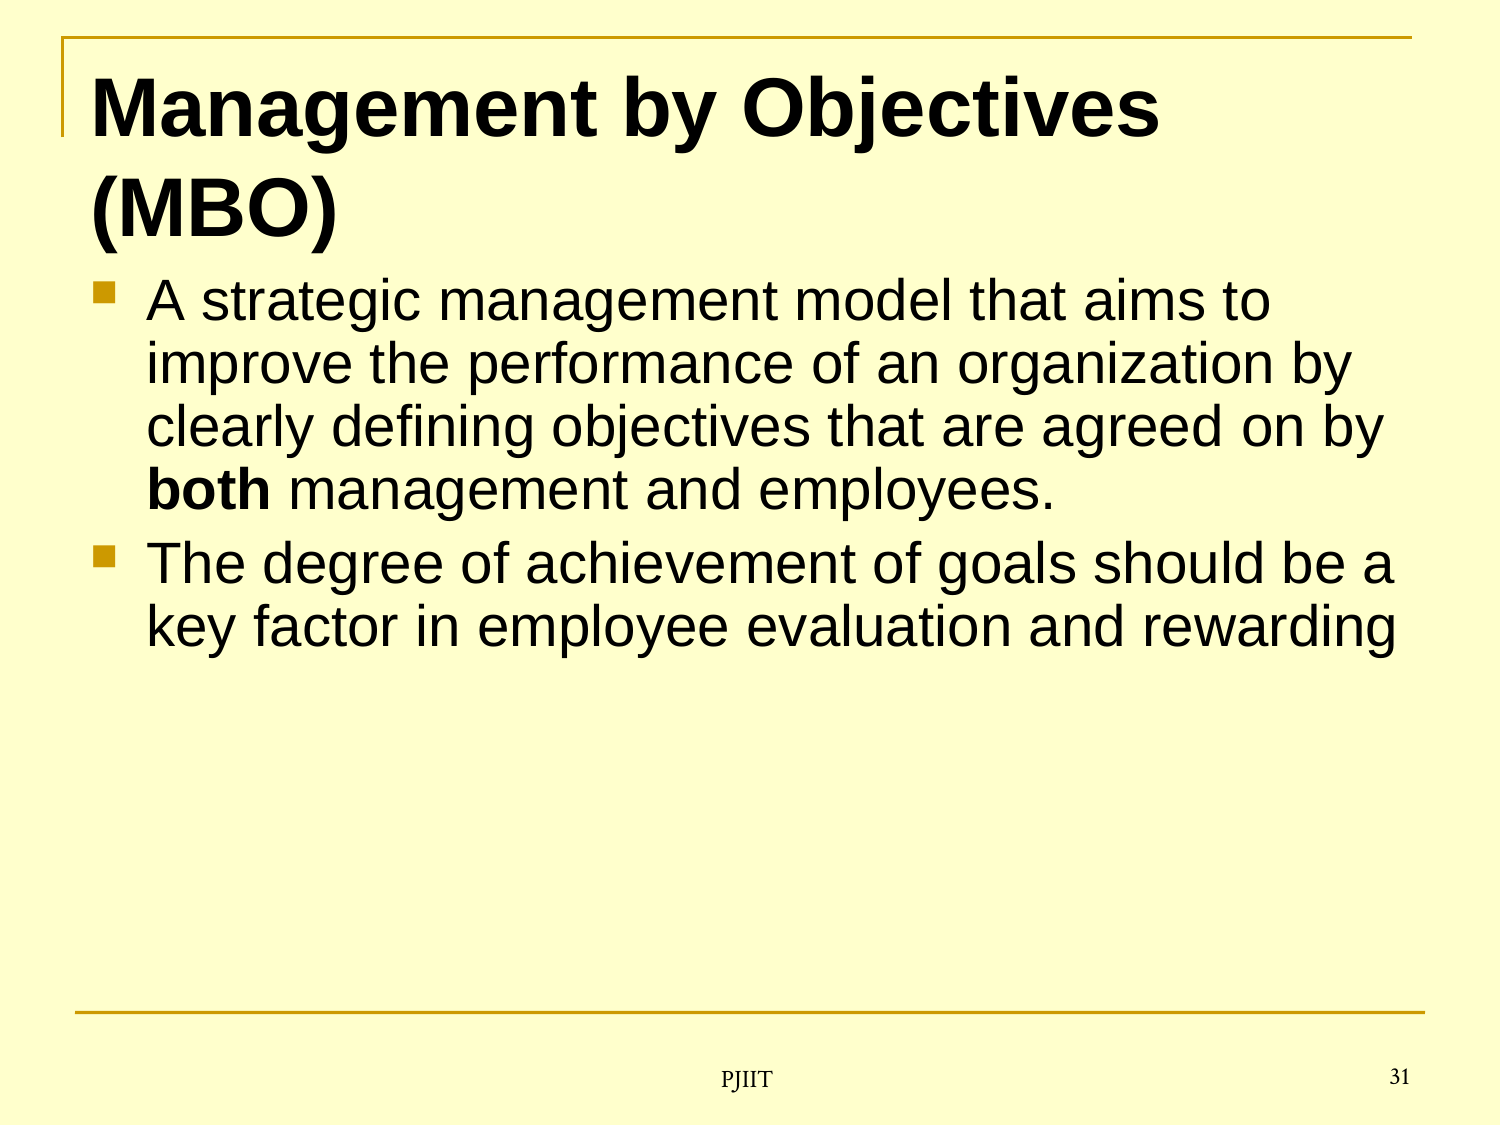

# Management by Objectives (MBO)
A strategic management model that aims to improve the performance of an organization by clearly defining objectives that are agreed on by both management and employees.
The degree of achievement of goals should be a key factor in employee evaluation and rewarding

31
PJIIT